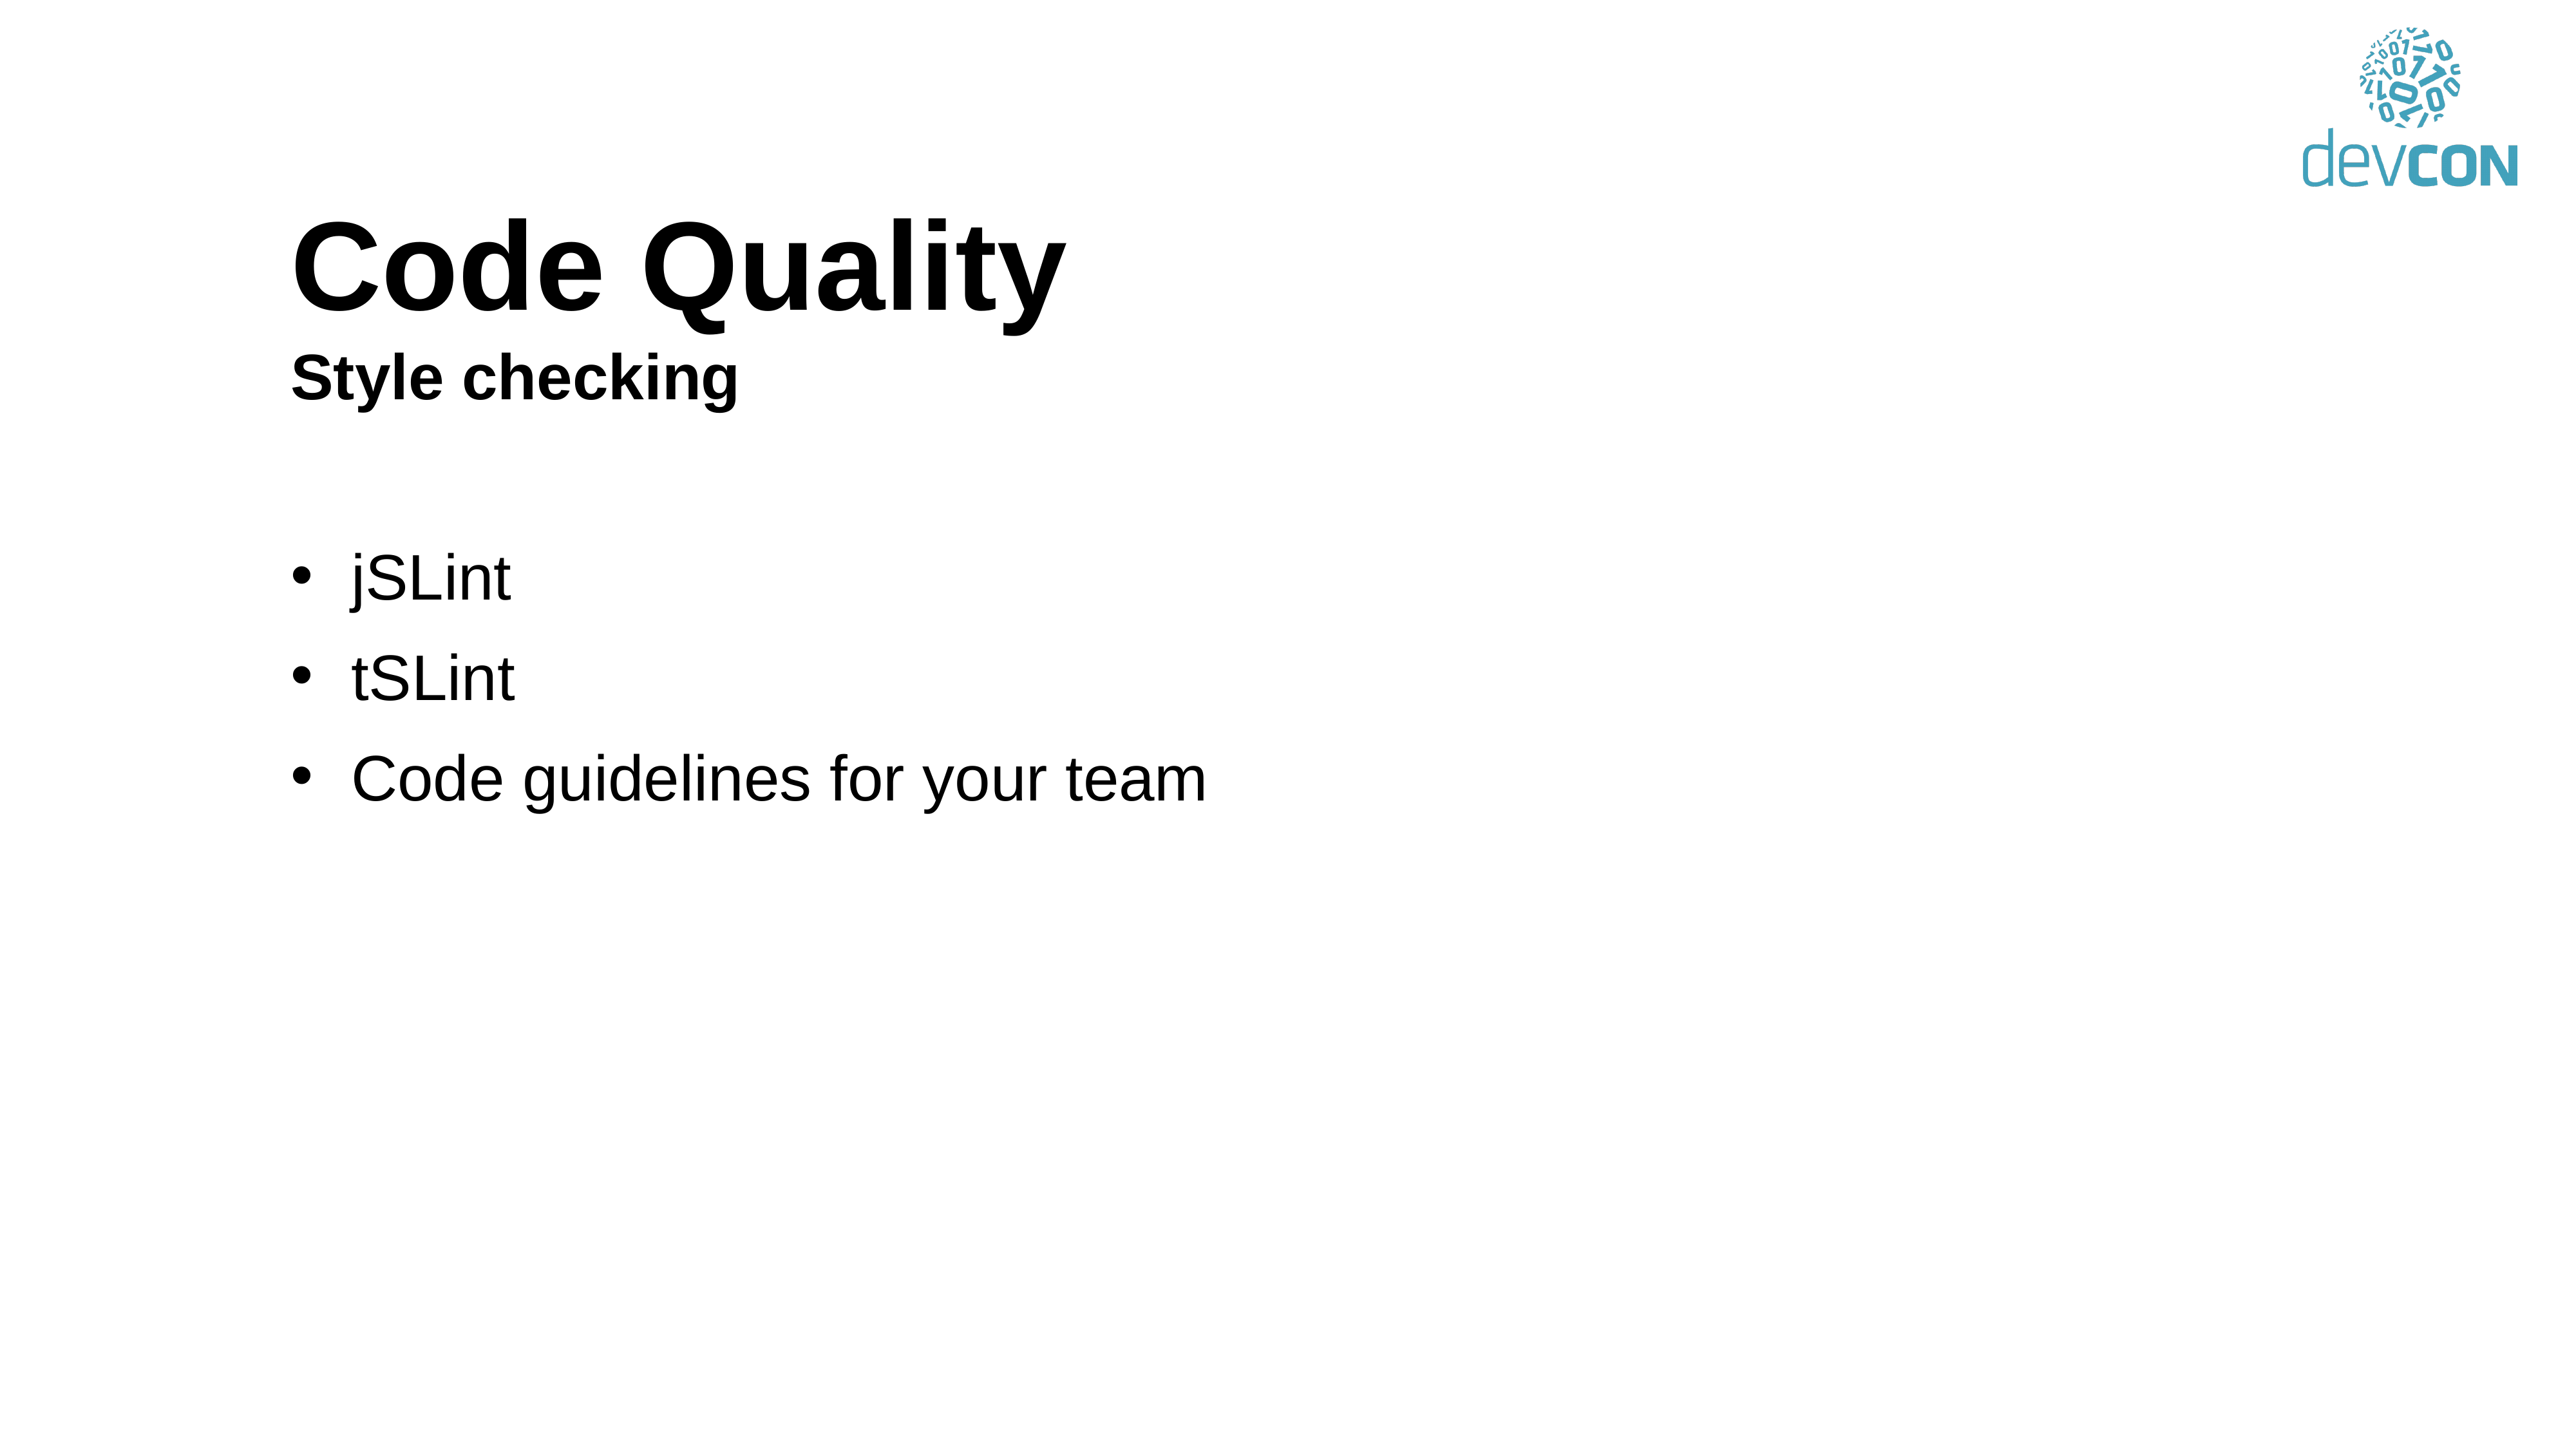

# Code Quality Style checking
jSLint
tSLint
Code guidelines for your team